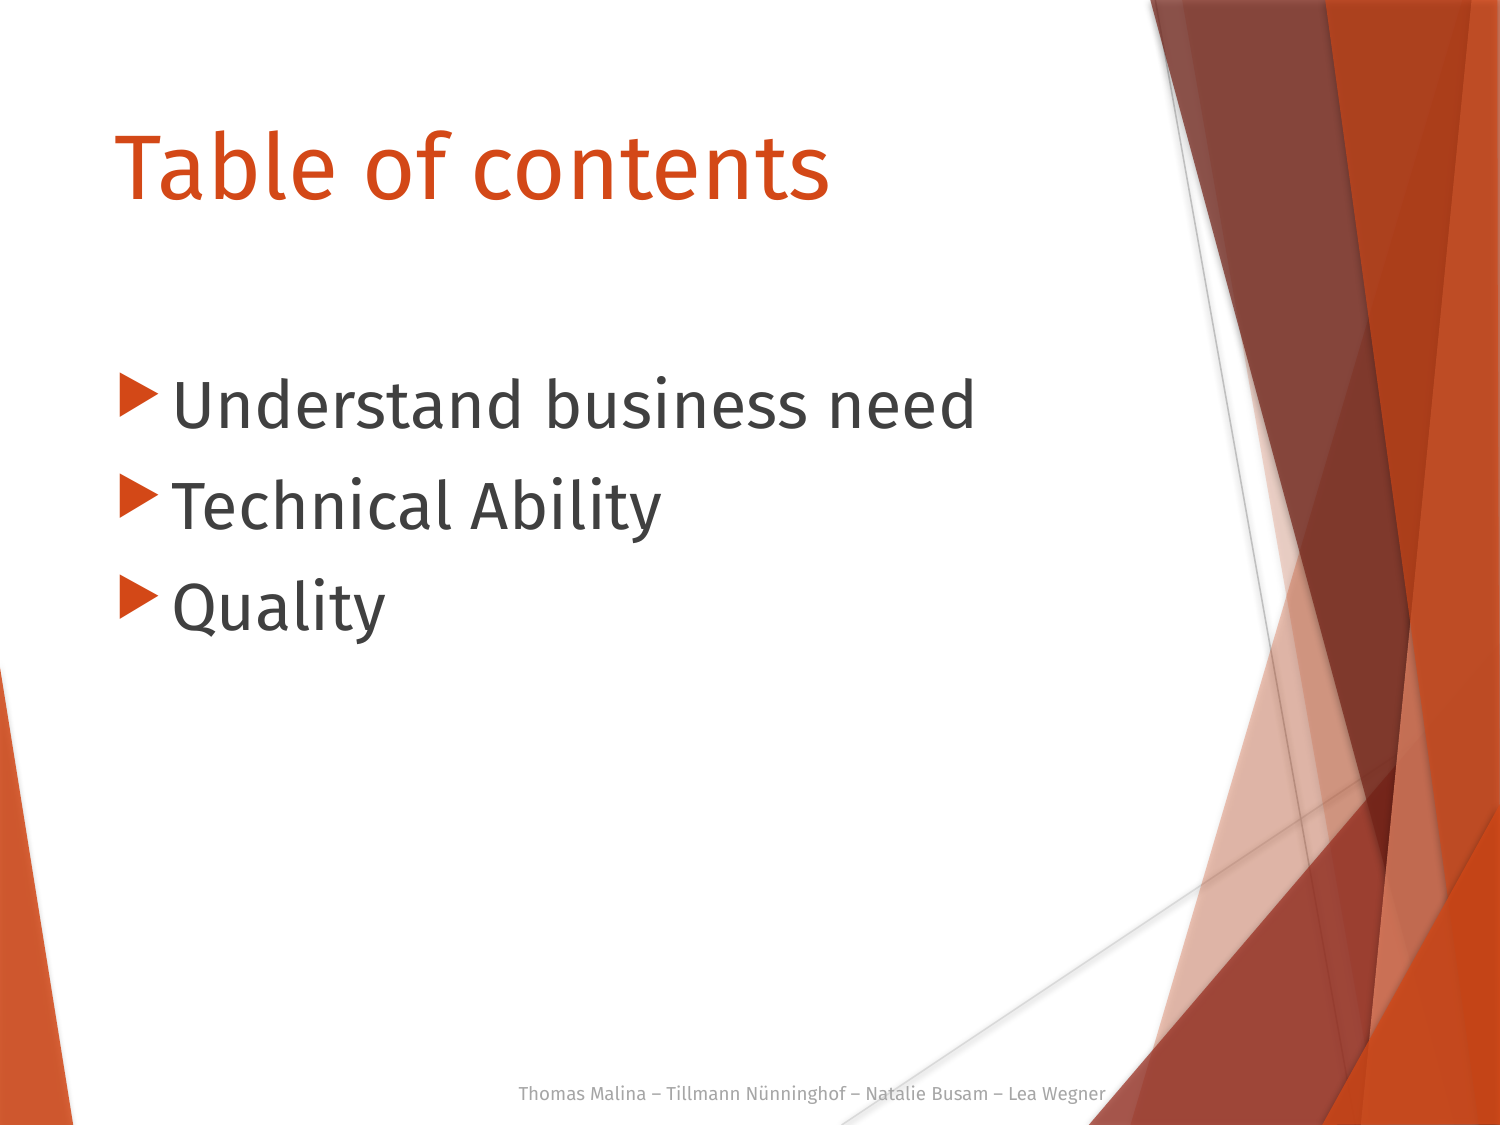

Table of contents
Understand business need
Technical Ability
Quality
Thomas Malina – Tillmann Nünninghof – Natalie Busam – Lea Wegner